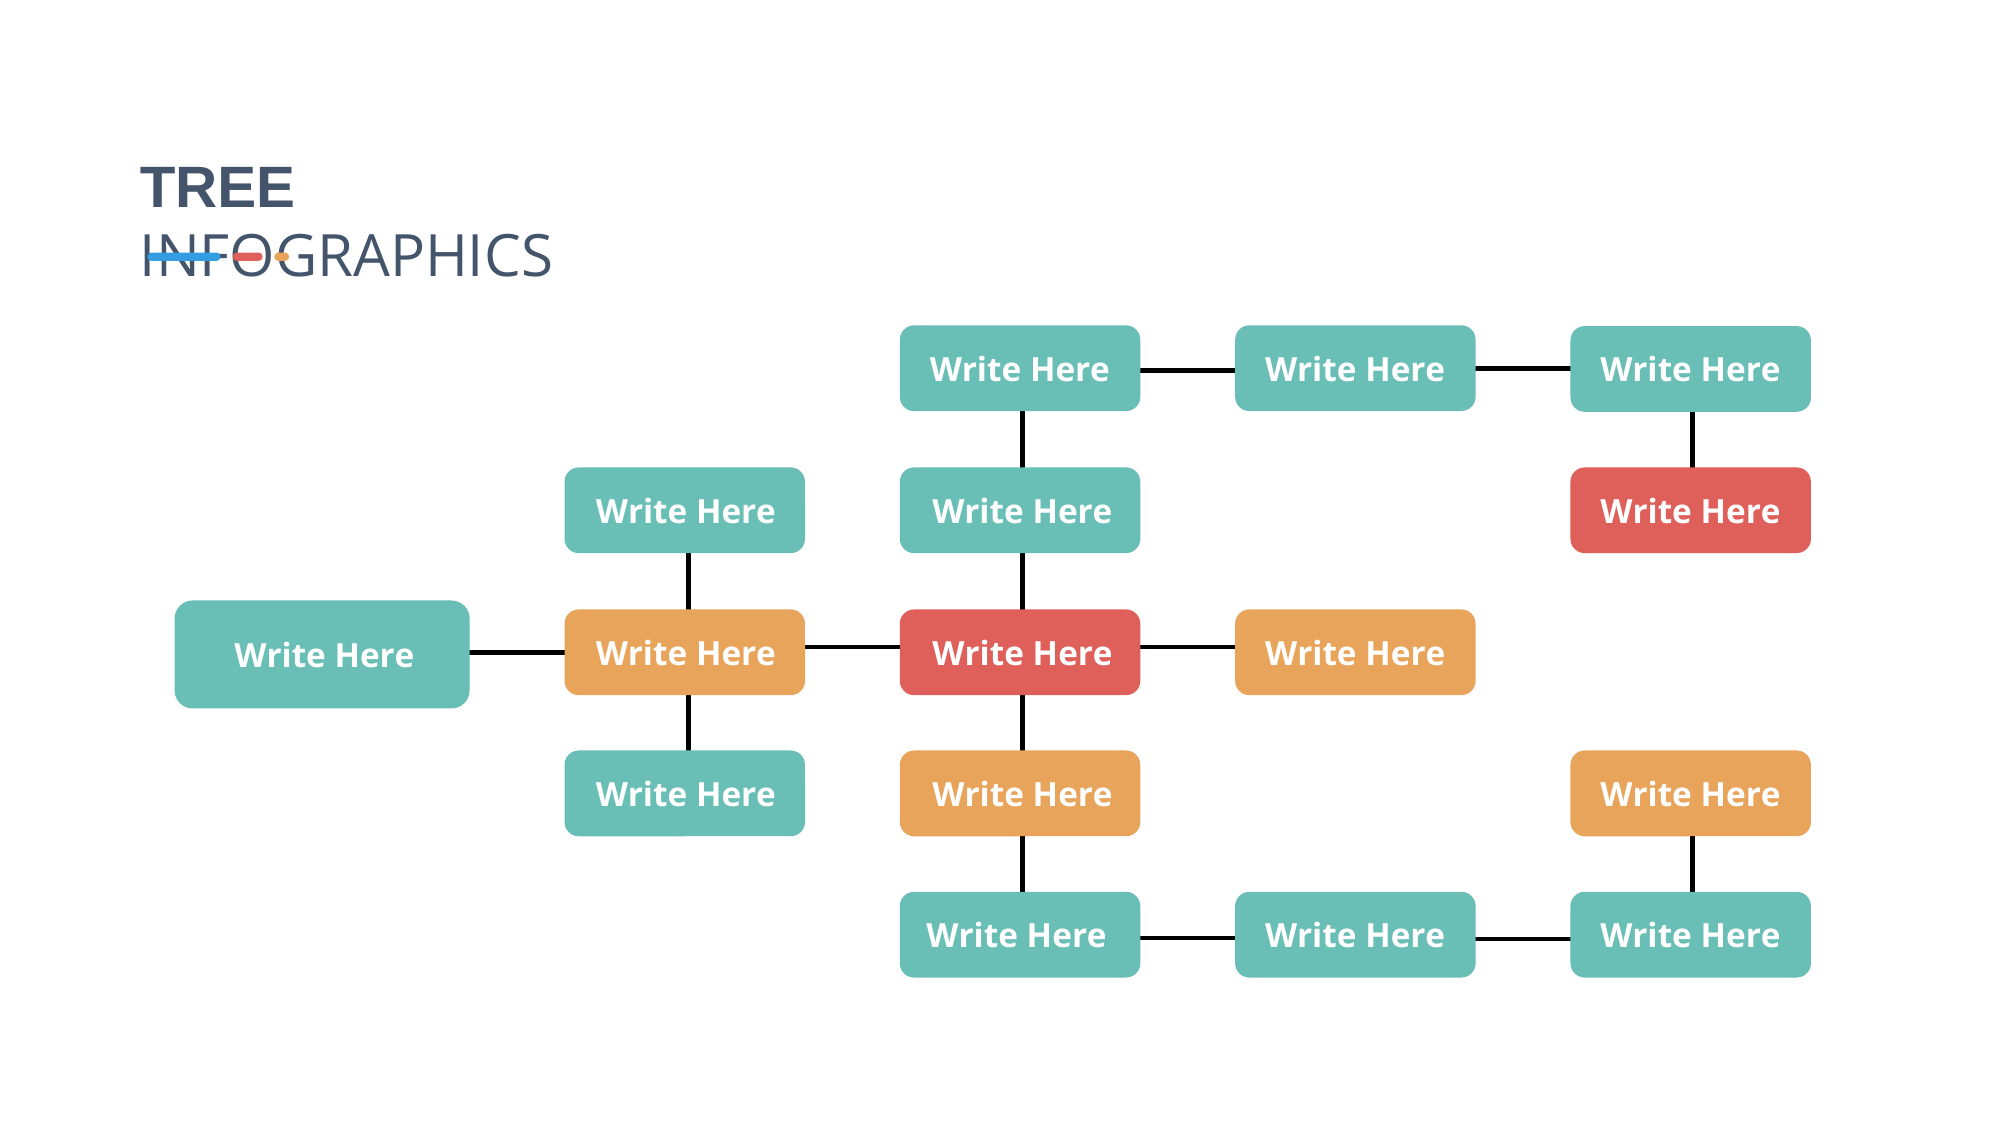

TREE INFOGRAPHICS

Write Here
Write Here
Write Here

Write Here
Write Here
Write Here

Write Here
Write Here
Write Here
Write Here

Write Here
Write Here
Write Here

Write Here
Write Here
Write Here